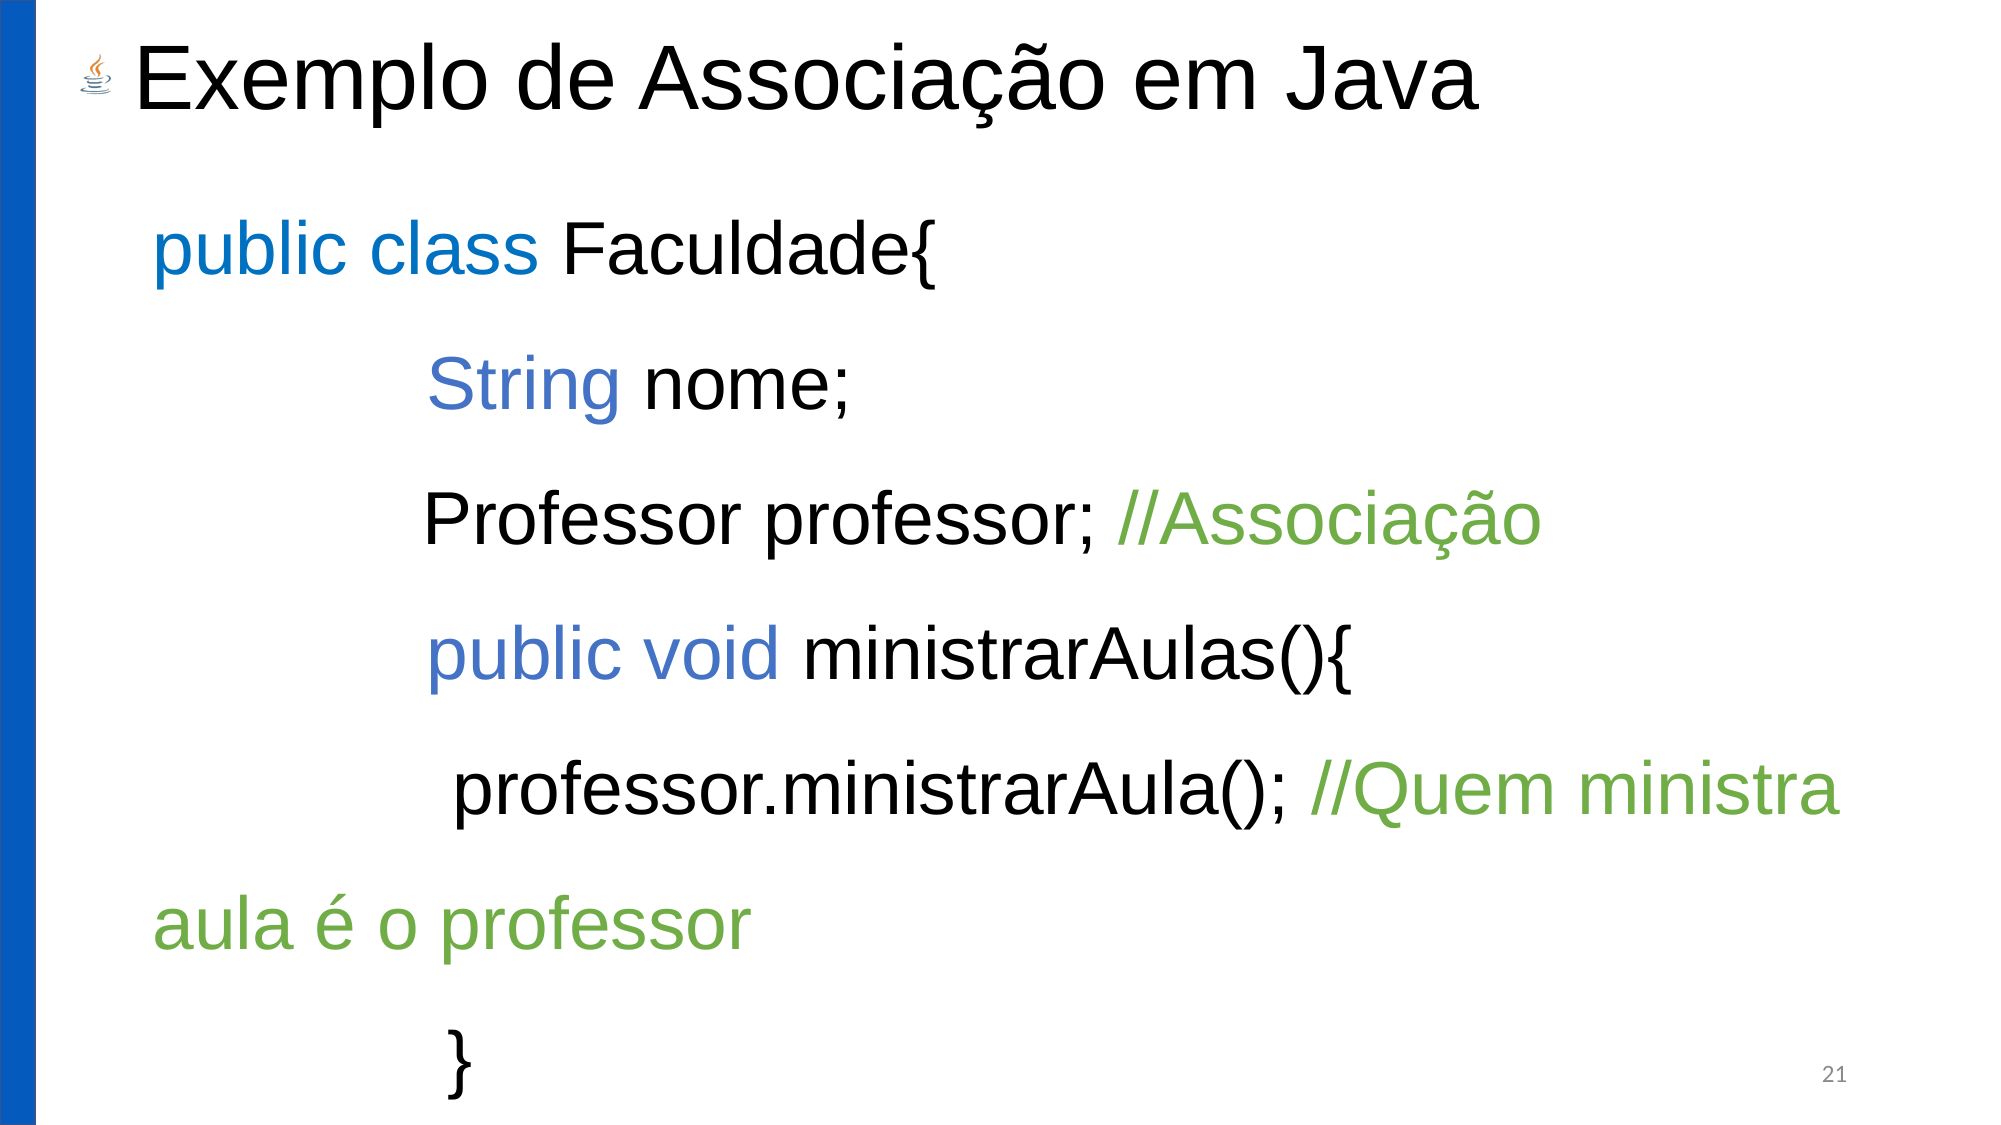

Exemplo de Associação em Java

public class Faculdade{
	      String nome;
             Professor professor; //Associação
	      public void ministrarAulas(){
	 	professor.ministrarAula(); //Quem ministra aula é o professor
	       }
}
21